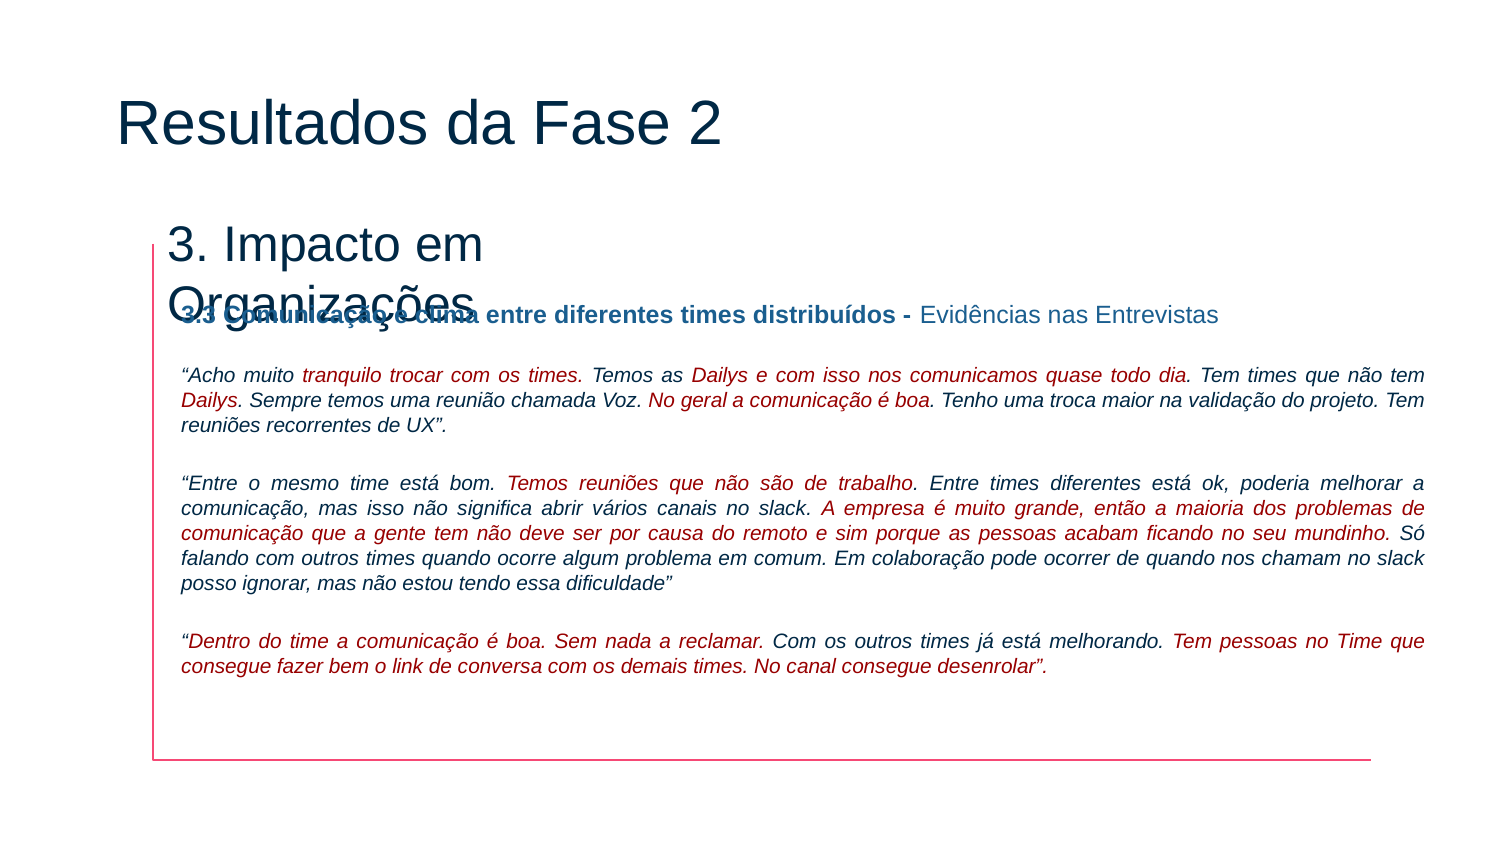

Resultados da Fase 2
3. Impacto em Organizações
3.3 Comunicação e clima entre diferentes times distribuídos - Evidências nas Entrevistas
“Acho muito tranquilo trocar com os times. Temos as Dailys e com isso nos comunicamos quase todo dia. Tem times que não tem Dailys. Sempre temos uma reunião chamada Voz. No geral a comunicação é boa. Tenho uma troca maior na validação do projeto. Tem reuniões recorrentes de UX”.
“Entre o mesmo time está bom. Temos reuniões que não são de trabalho. Entre times diferentes está ok, poderia melhorar a comunicação, mas isso não significa abrir vários canais no slack. A empresa é muito grande, então a maioria dos problemas de comunicação que a gente tem não deve ser por causa do remoto e sim porque as pessoas acabam ficando no seu mundinho. Só falando com outros times quando ocorre algum problema em comum. Em colaboração pode ocorrer de quando nos chamam no slack posso ignorar, mas não estou tendo essa dificuldade”
“Dentro do time a comunicação é boa. Sem nada a reclamar. Com os outros times já está melhorando. Tem pessoas no Time que consegue fazer bem o link de conversa com os demais times. No canal consegue desenrolar”.